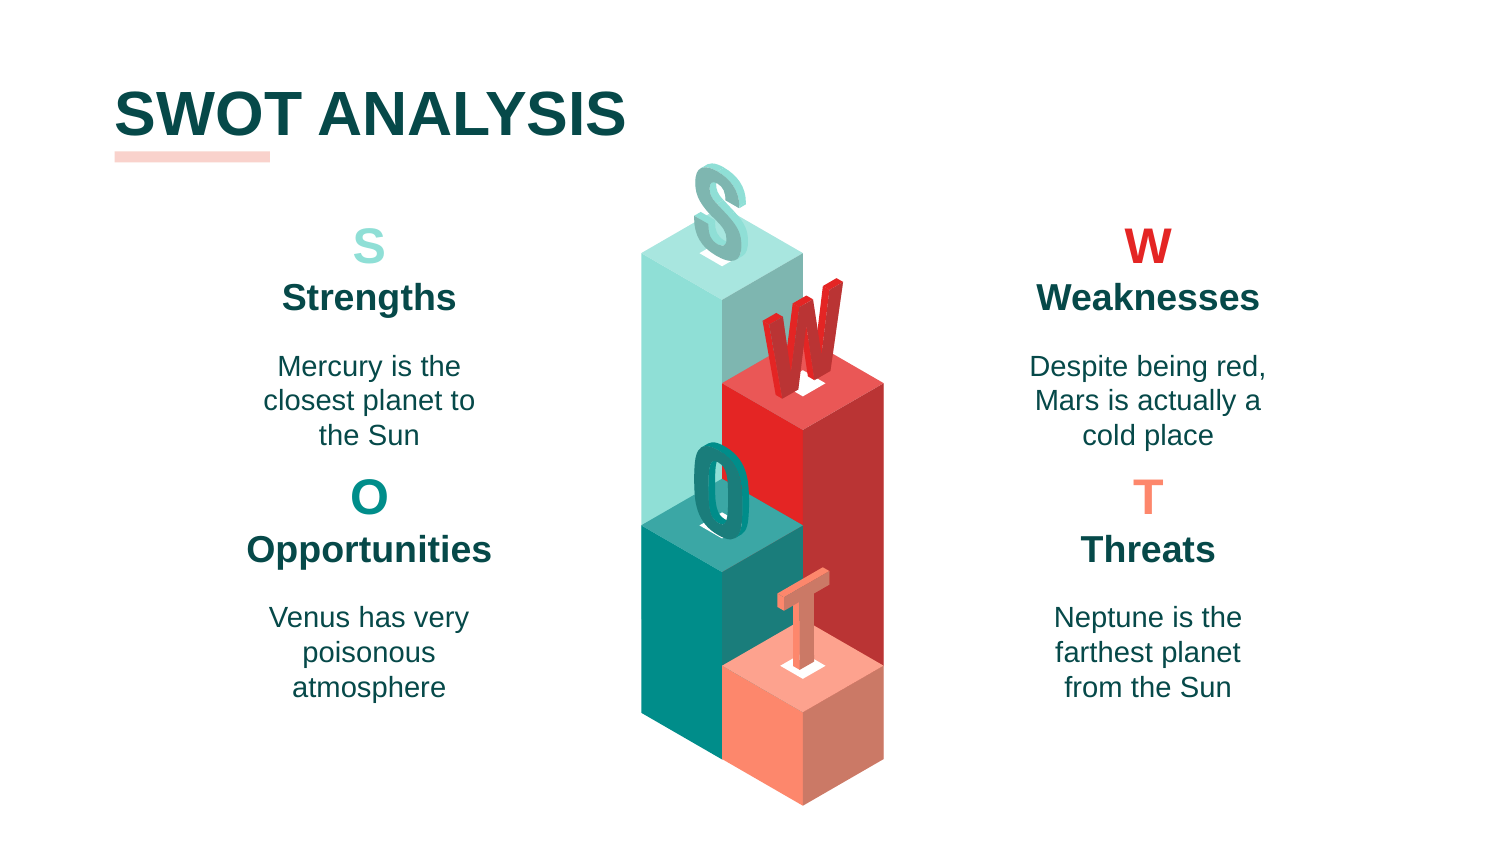

# SWOT ANALYSIS

S
W

Strengths
Weaknesses

Mercury is the closest planet to the Sun
Despite being red, Mars is actually a cold place

O
T
Opportunities
Threats
Neptune is the farthest planet from the Sun
Venus has very poisonous atmosphere